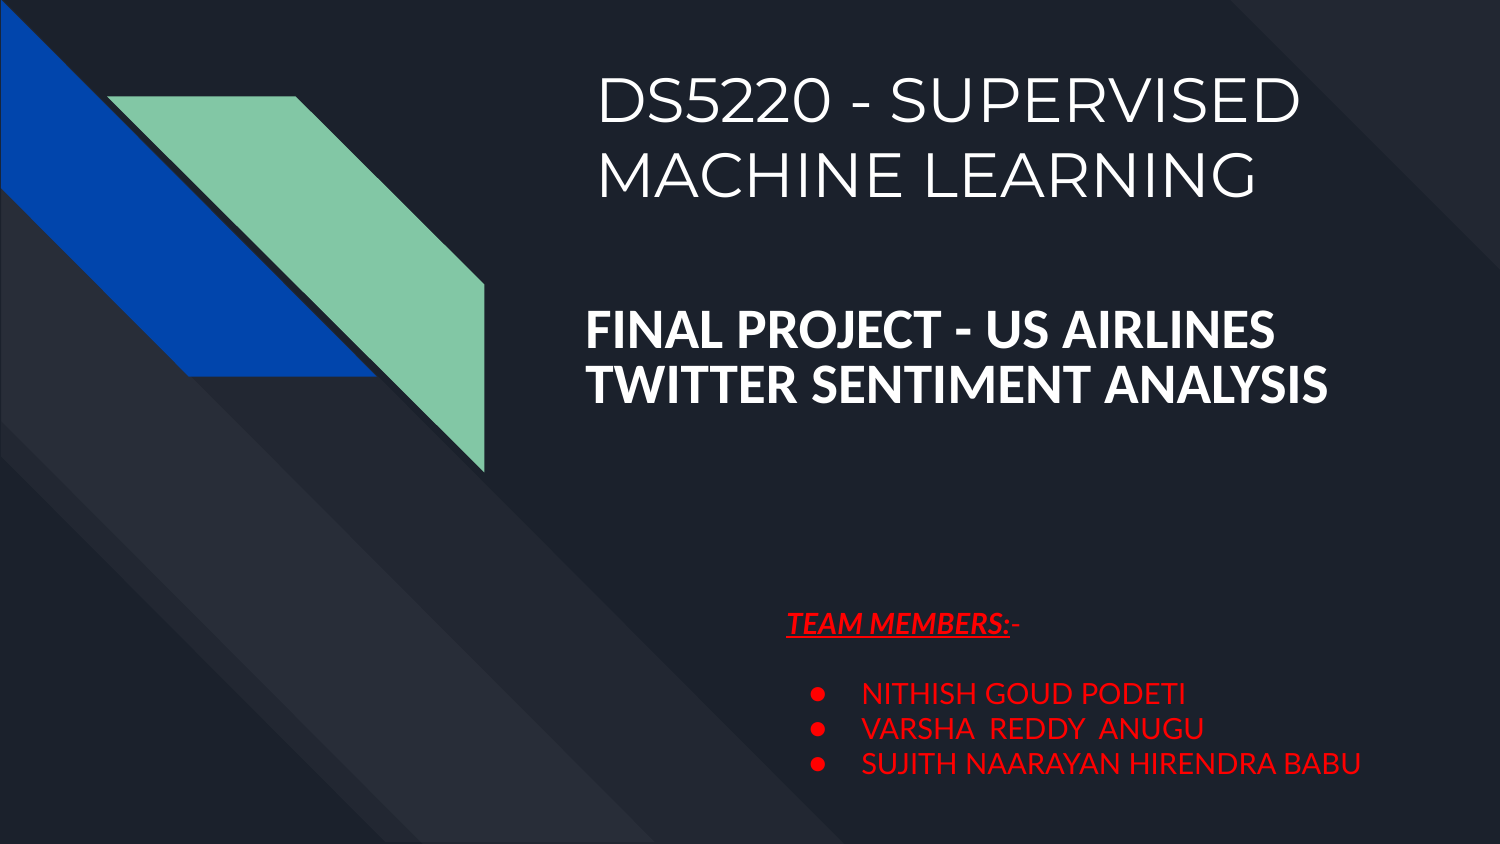

# DS5220 - SUPERVISED MACHINE LEARNING
FINAL PROJECT - US AIRLINES TWITTER SENTIMENT ANALYSIS
TEAM MEMBERS:-

NITHISH GOUD PODETI
VARSHA  REDDY  ANUGU
SUJITH NAARAYAN HIRENDRA BABU